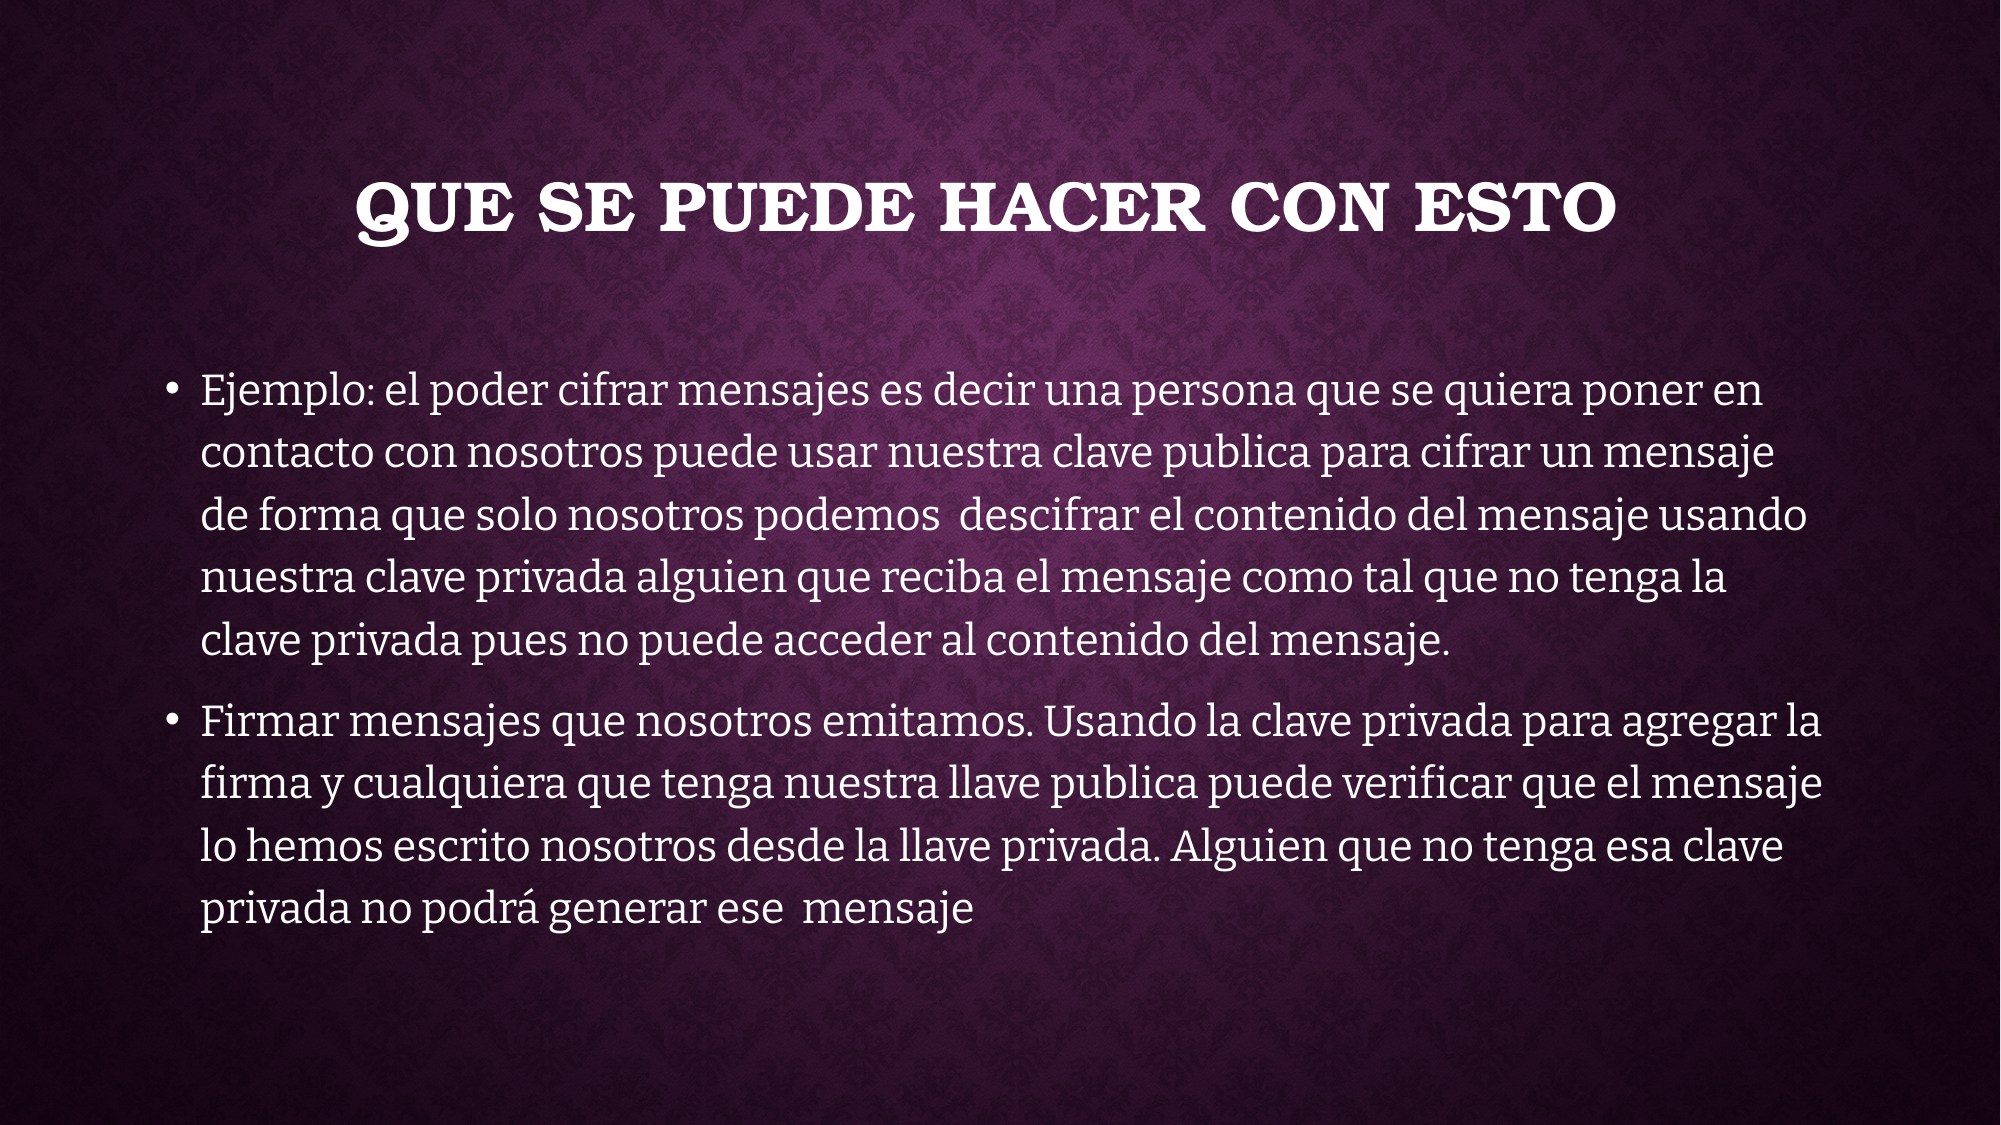

# Que se puede hacer con esto
Ejemplo: el poder cifrar mensajes es decir una persona que se quiera poner en contacto con nosotros puede usar nuestra clave publica para cifrar un mensaje de forma que solo nosotros podemos  descifrar el contenido del mensaje usando nuestra clave privada alguien que reciba el mensaje como tal que no tenga la clave privada pues no puede acceder al contenido del mensaje.
Firmar mensajes que nosotros emitamos. Usando la clave privada para agregar la firma y cualquiera que tenga nuestra llave publica puede verificar que el mensaje lo hemos escrito nosotros desde la llave privada. Alguien que no tenga esa clave privada no podrá generar ese  mensaje